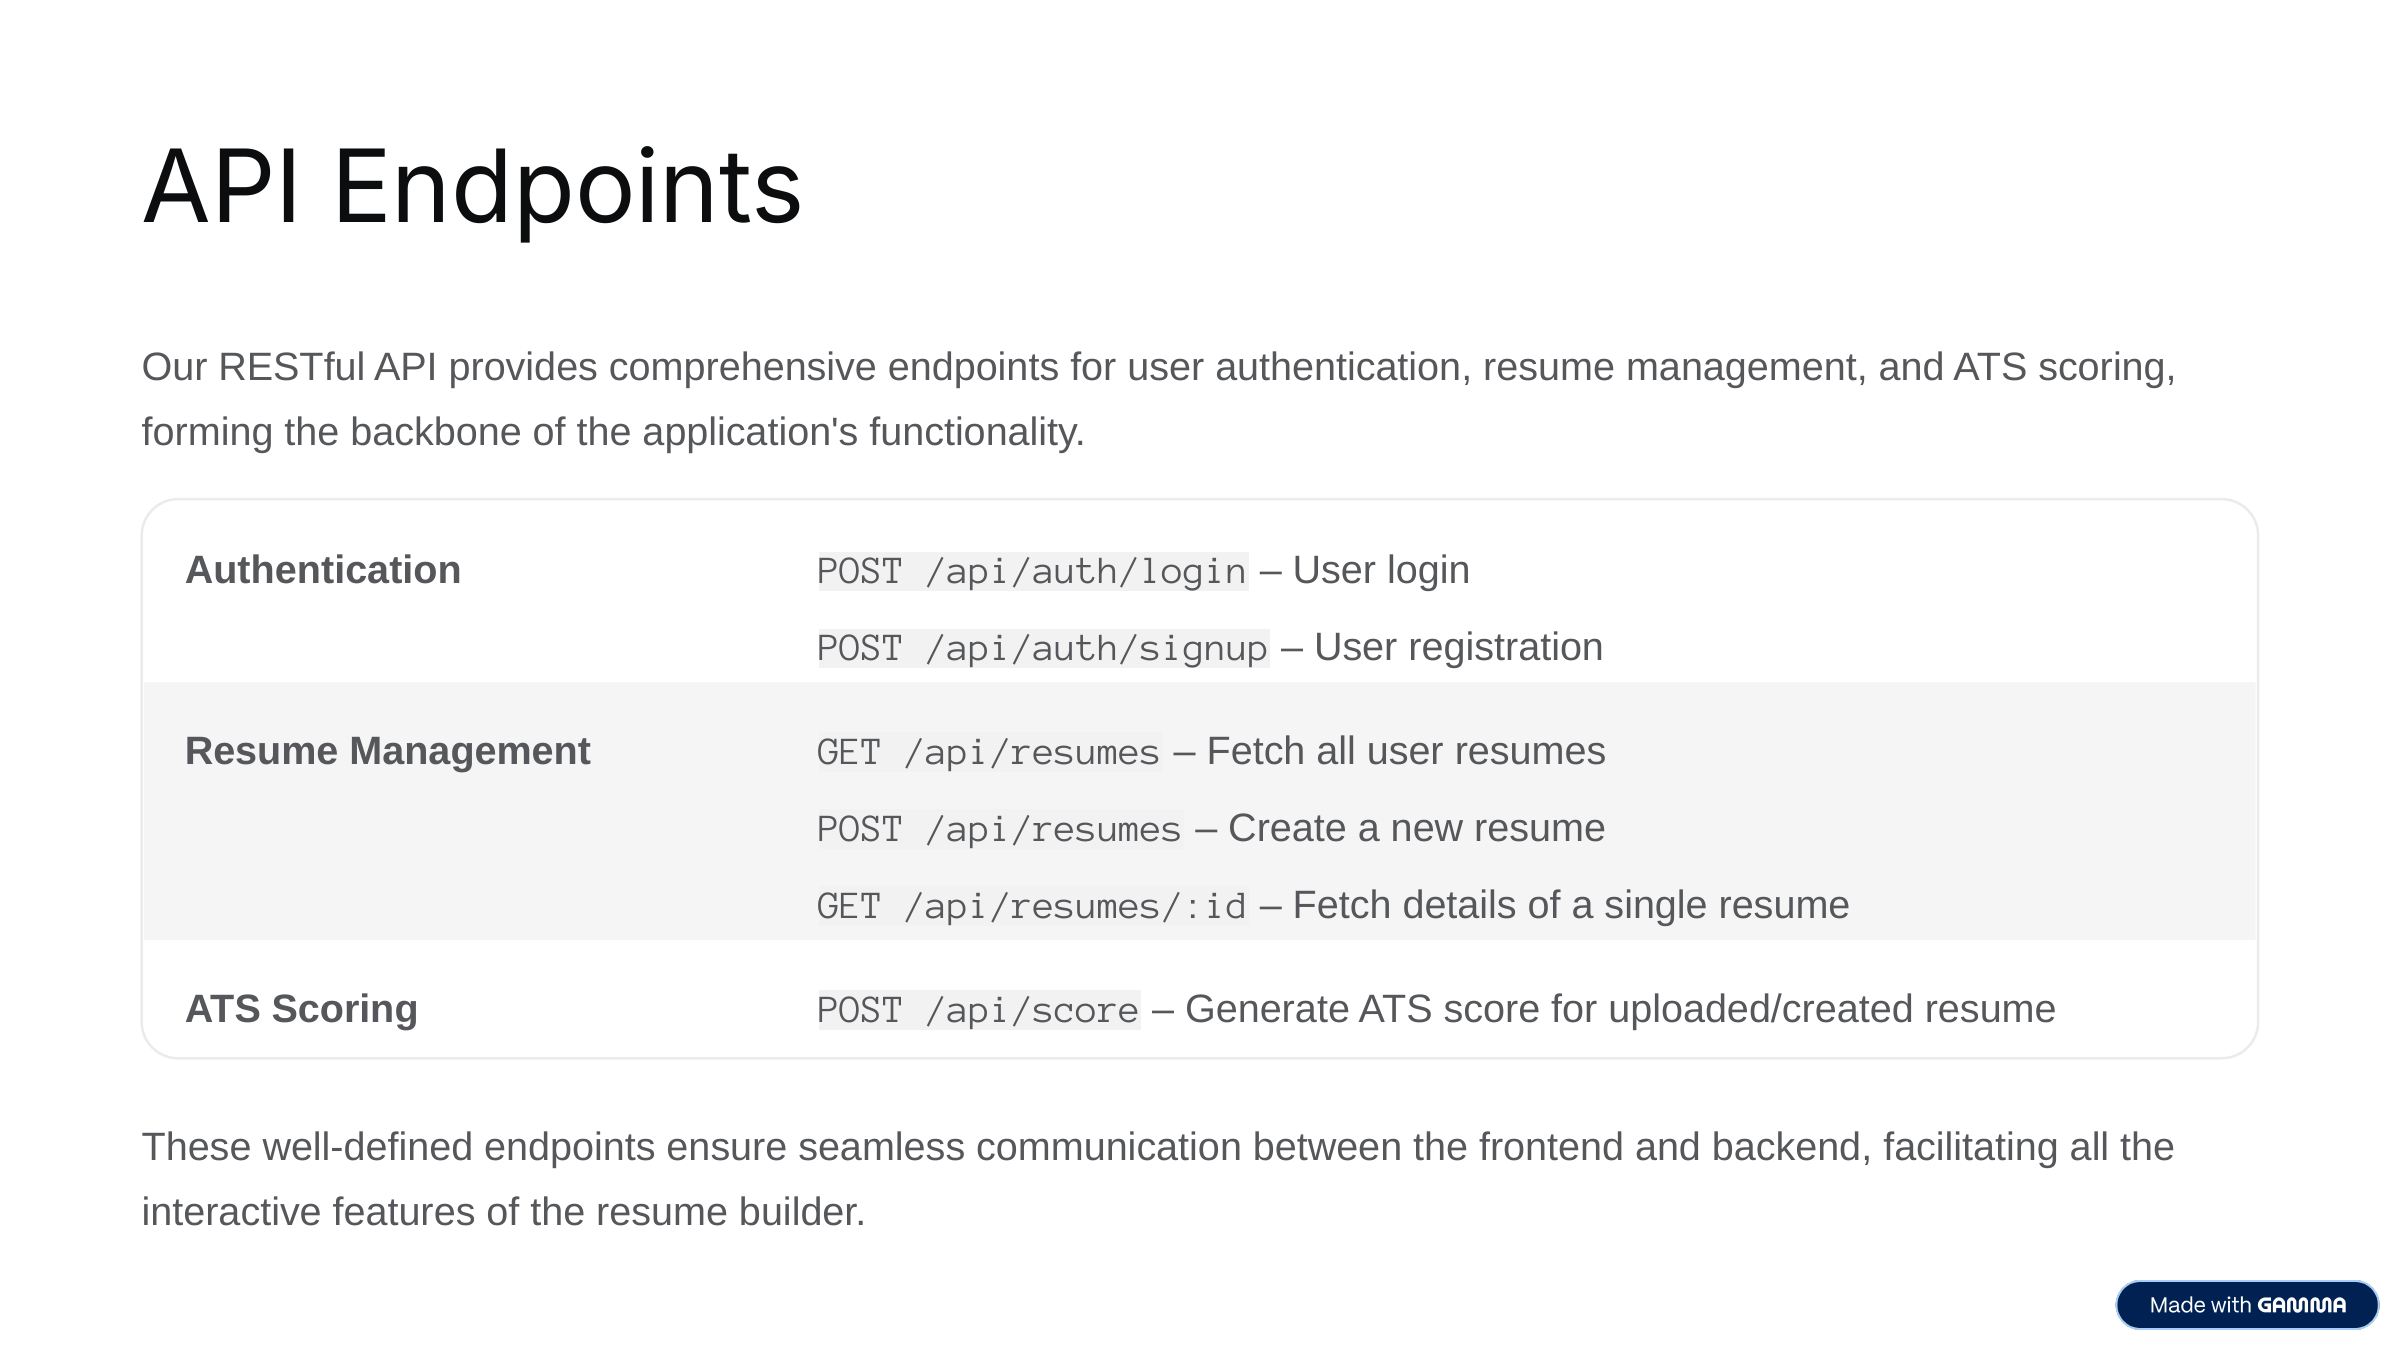

API Endpoints
Our RESTful API provides comprehensive endpoints for user authentication, resume management, and ATS scoring, forming the backbone of the application's functionality.

Authentication
POST /api/auth/login – User login
POST /api/auth/signup – User registration

Resume Management
GET /api/resumes – Fetch all user resumes
POST /api/resumes – Create a new resume
GET /api/resumes/:id – Fetch details of a single resume

ATS Scoring
POST /api/score – Generate ATS score for uploaded/created resume
These well-defined endpoints ensure seamless communication between the frontend and backend, facilitating all the interactive features of the resume builder.